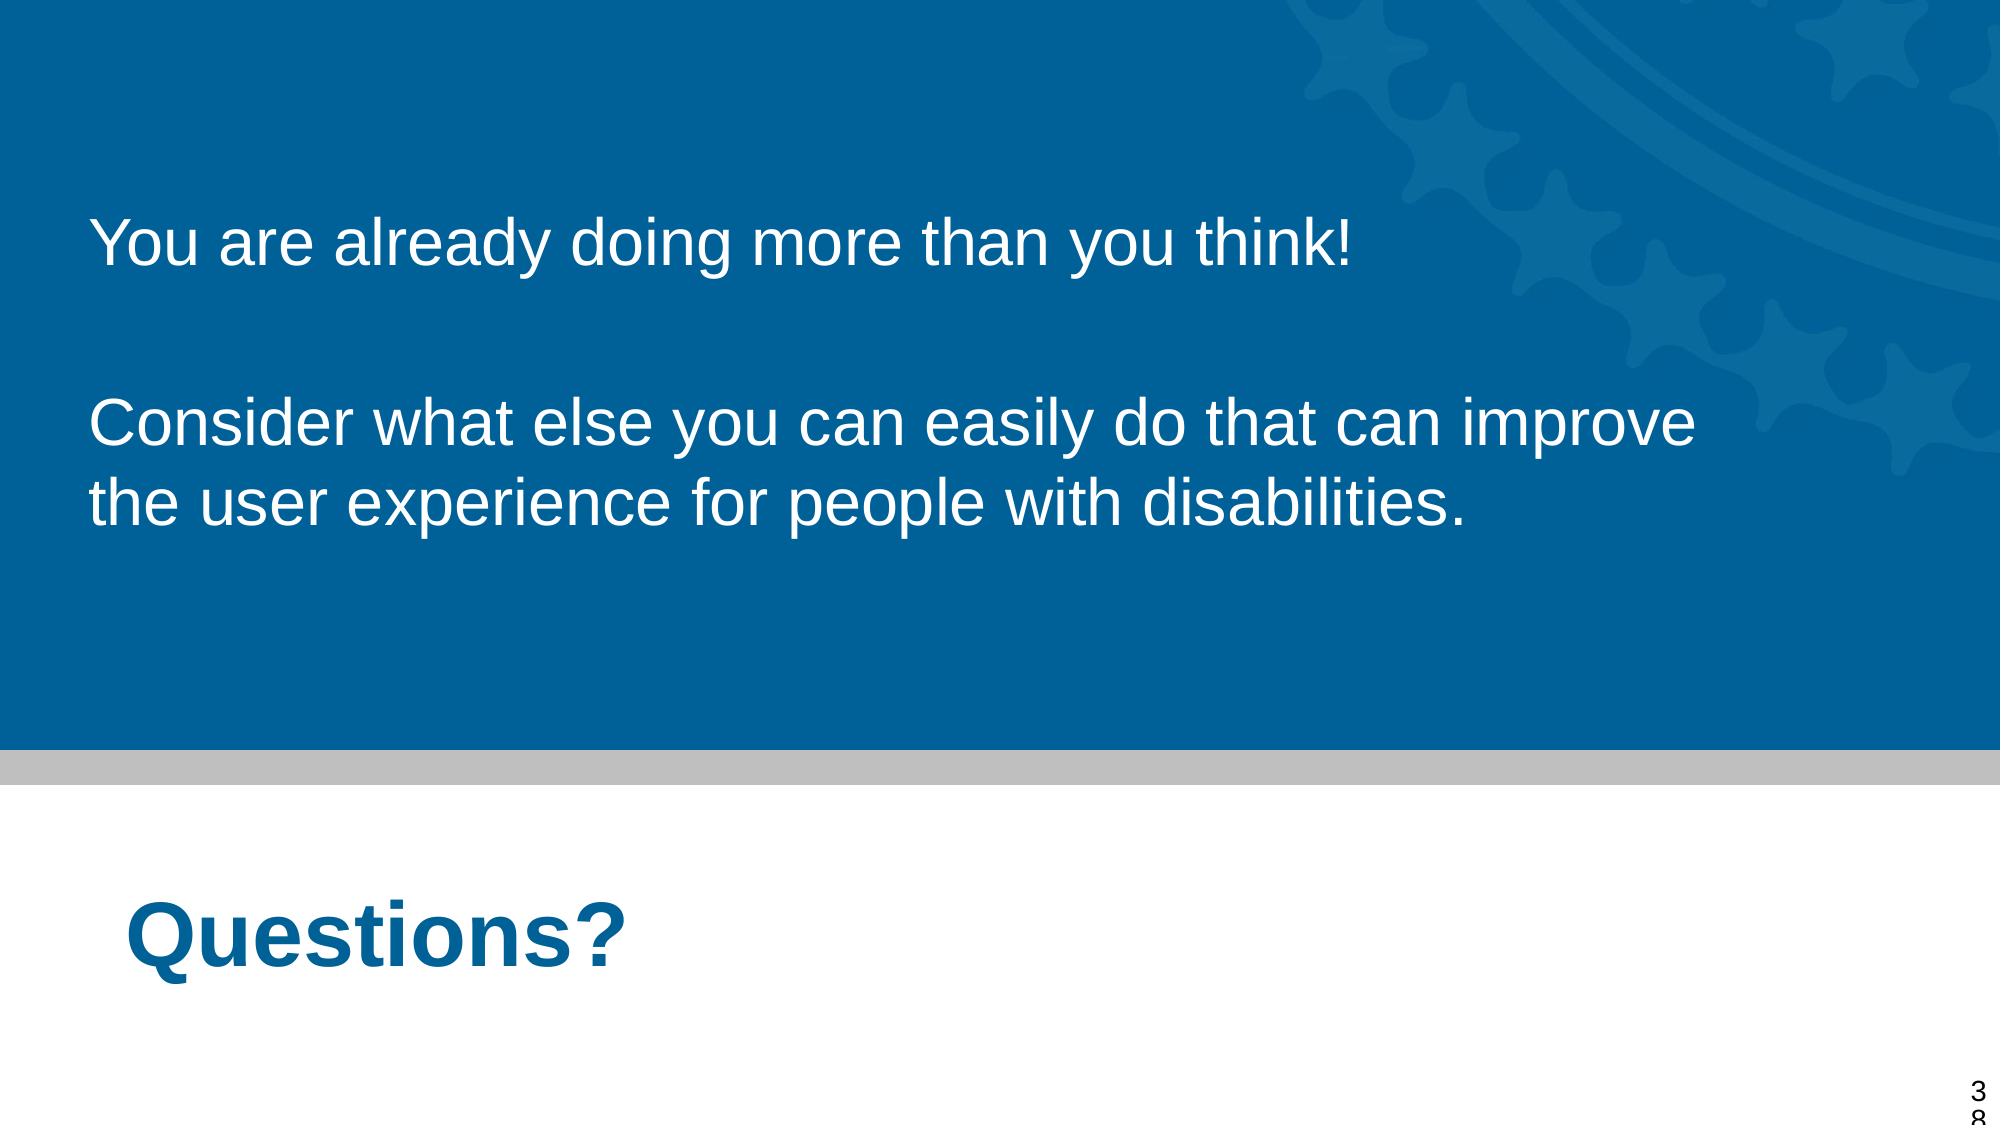

# You are already doing more than you think!
Consider what else you can easily do that can improve the user experience for people with disabilities.
Questions?
38